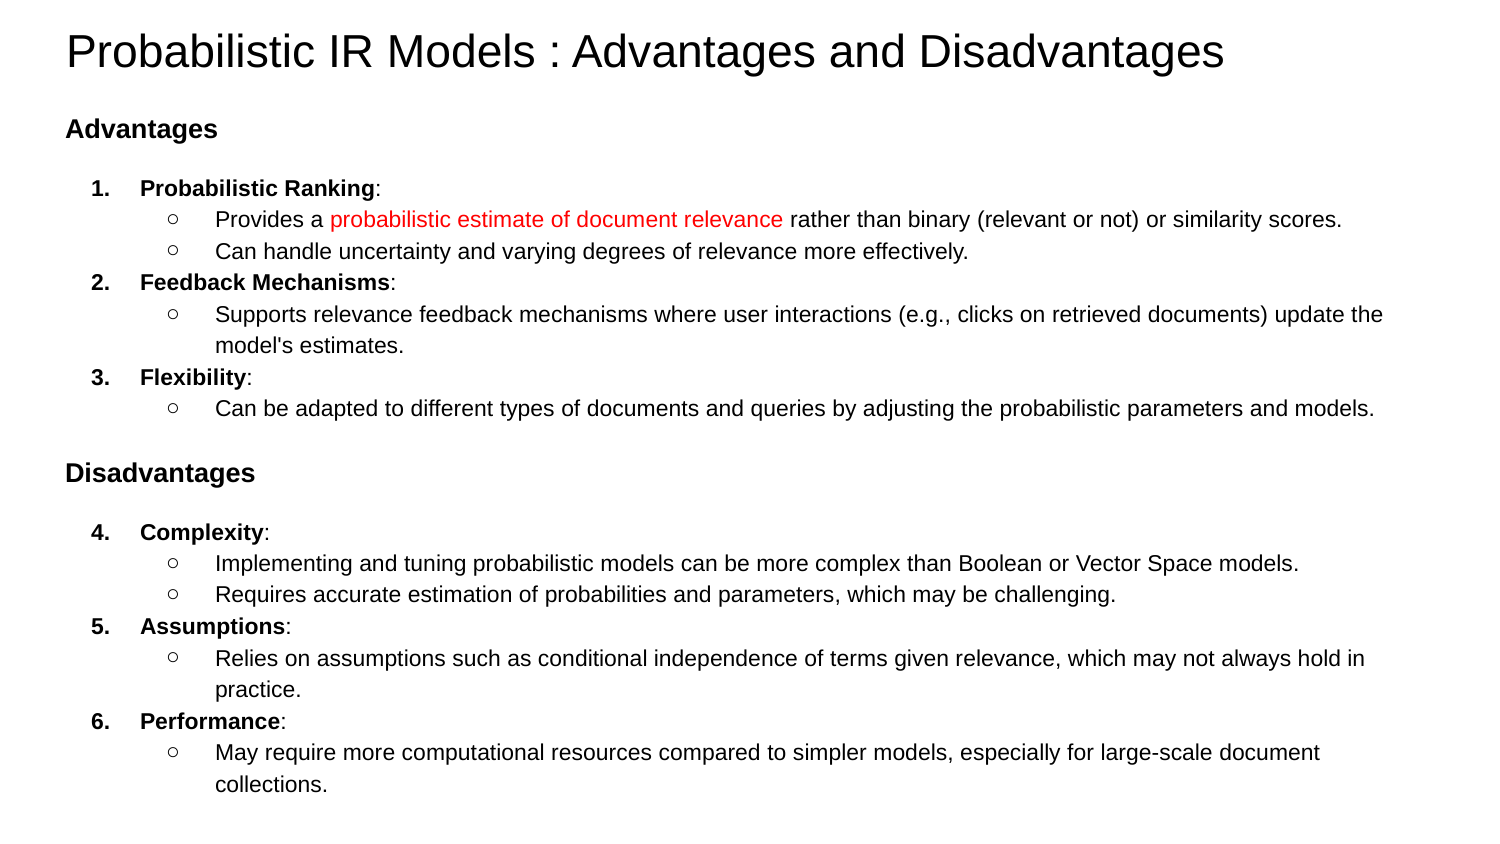

# Probabilistic IR Models : Advantages and Disadvantages
Advantages
Probabilistic Ranking:
Provides a probabilistic estimate of document relevance rather than binary (relevant or not) or similarity scores.
Can handle uncertainty and varying degrees of relevance more effectively.
Feedback Mechanisms:
Supports relevance feedback mechanisms where user interactions (e.g., clicks on retrieved documents) update the model's estimates.
Flexibility:
Can be adapted to different types of documents and queries by adjusting the probabilistic parameters and models.
Disadvantages
Complexity:
Implementing and tuning probabilistic models can be more complex than Boolean or Vector Space models.
Requires accurate estimation of probabilities and parameters, which may be challenging.
Assumptions:
Relies on assumptions such as conditional independence of terms given relevance, which may not always hold in practice.
Performance:
May require more computational resources compared to simpler models, especially for large-scale document collections.